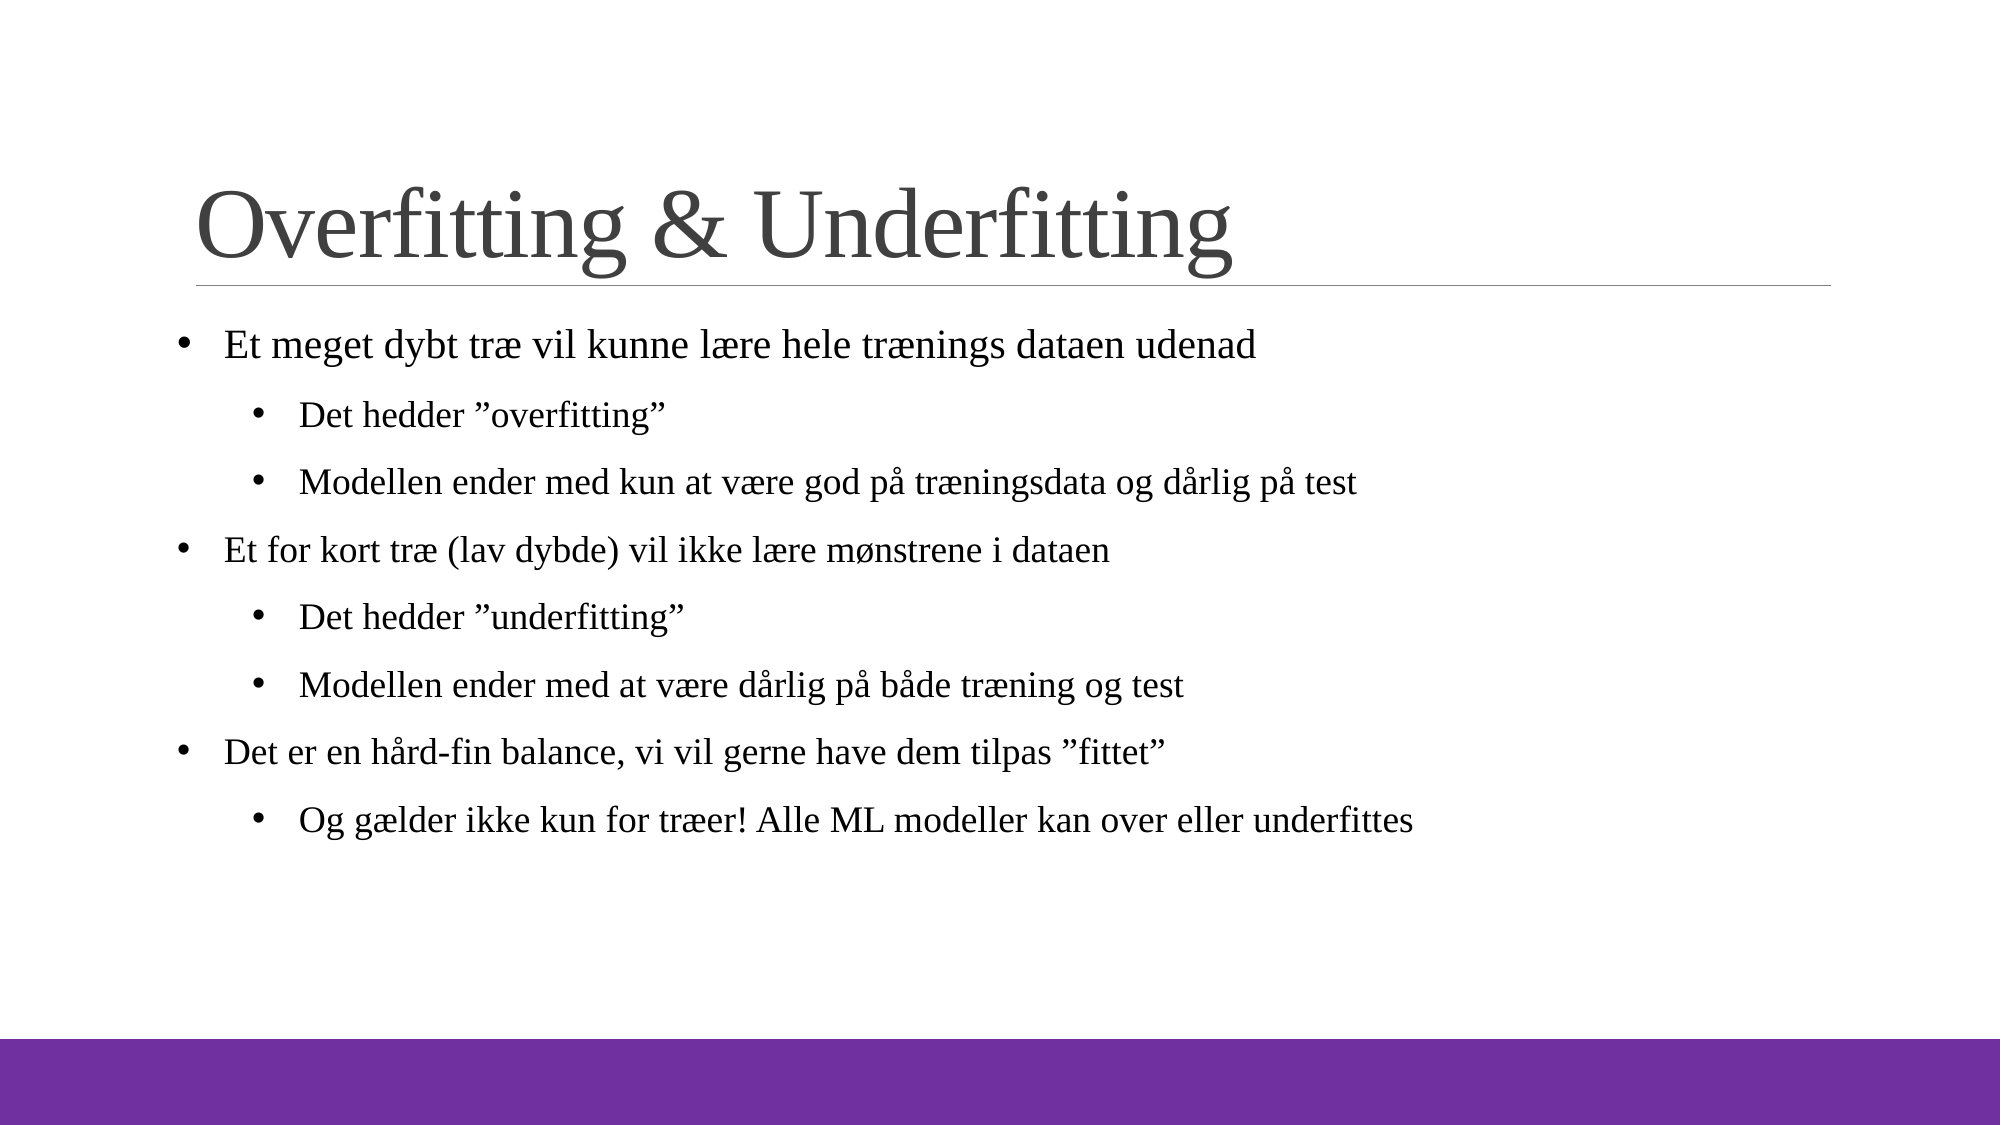

# Overfitting & Underfitting
Et meget dybt træ vil kunne lære hele trænings dataen udenad
Det hedder ”overfitting”
Modellen ender med kun at være god på træningsdata og dårlig på test
Et for kort træ (lav dybde) vil ikke lære mønstrene i dataen
Det hedder ”underfitting”
Modellen ender med at være dårlig på både træning og test
Det er en hård-fin balance, vi vil gerne have dem tilpas ”fittet”
Og gælder ikke kun for træer! Alle ML modeller kan over eller underfittes